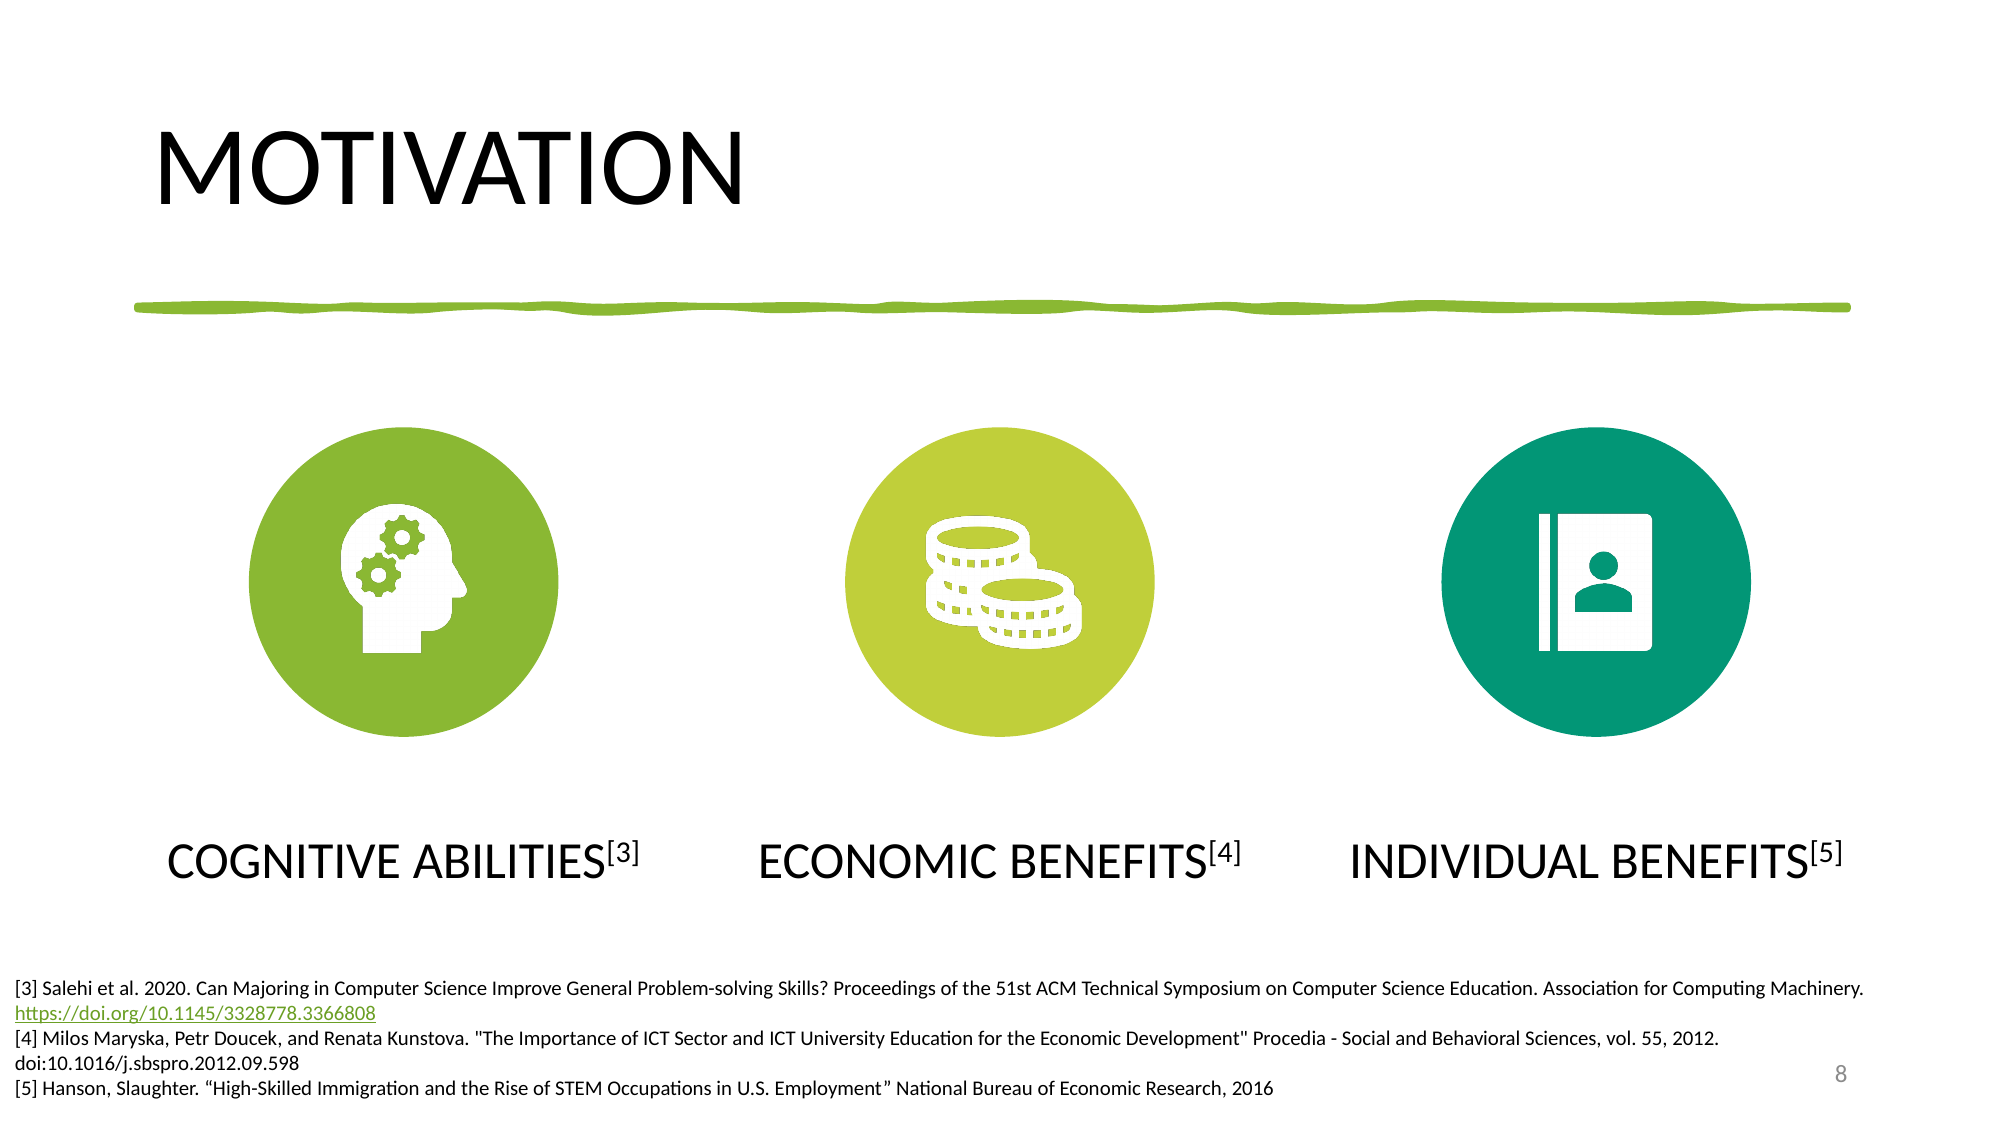

# Motivation

Cognitive Abilities[3]
Economic Benefits[4]
Individual Benefits[5]
[3] Salehi et al. 2020. Can Majoring in Computer Science Improve General Problem-solving Skills? Proceedings of the 51st ACM Technical Symposium on Computer Science Education. Association for Computing Machinery. https://doi.org/10.1145/3328778.3366808
[4] Milos Maryska, Petr Doucek, and Renata Kunstova. "The Importance of ICT Sector and ICT University Education for the Economic Development" Procedia - Social and Behavioral Sciences, vol. 55, 2012. doi:10.1016/j.sbspro.2012.09.598
[5] Hanson, Slaughter. “High-Skilled Immigration and the Rise of STEM Occupations in U.S. Employment” National Bureau of Economic Research, 2016
8